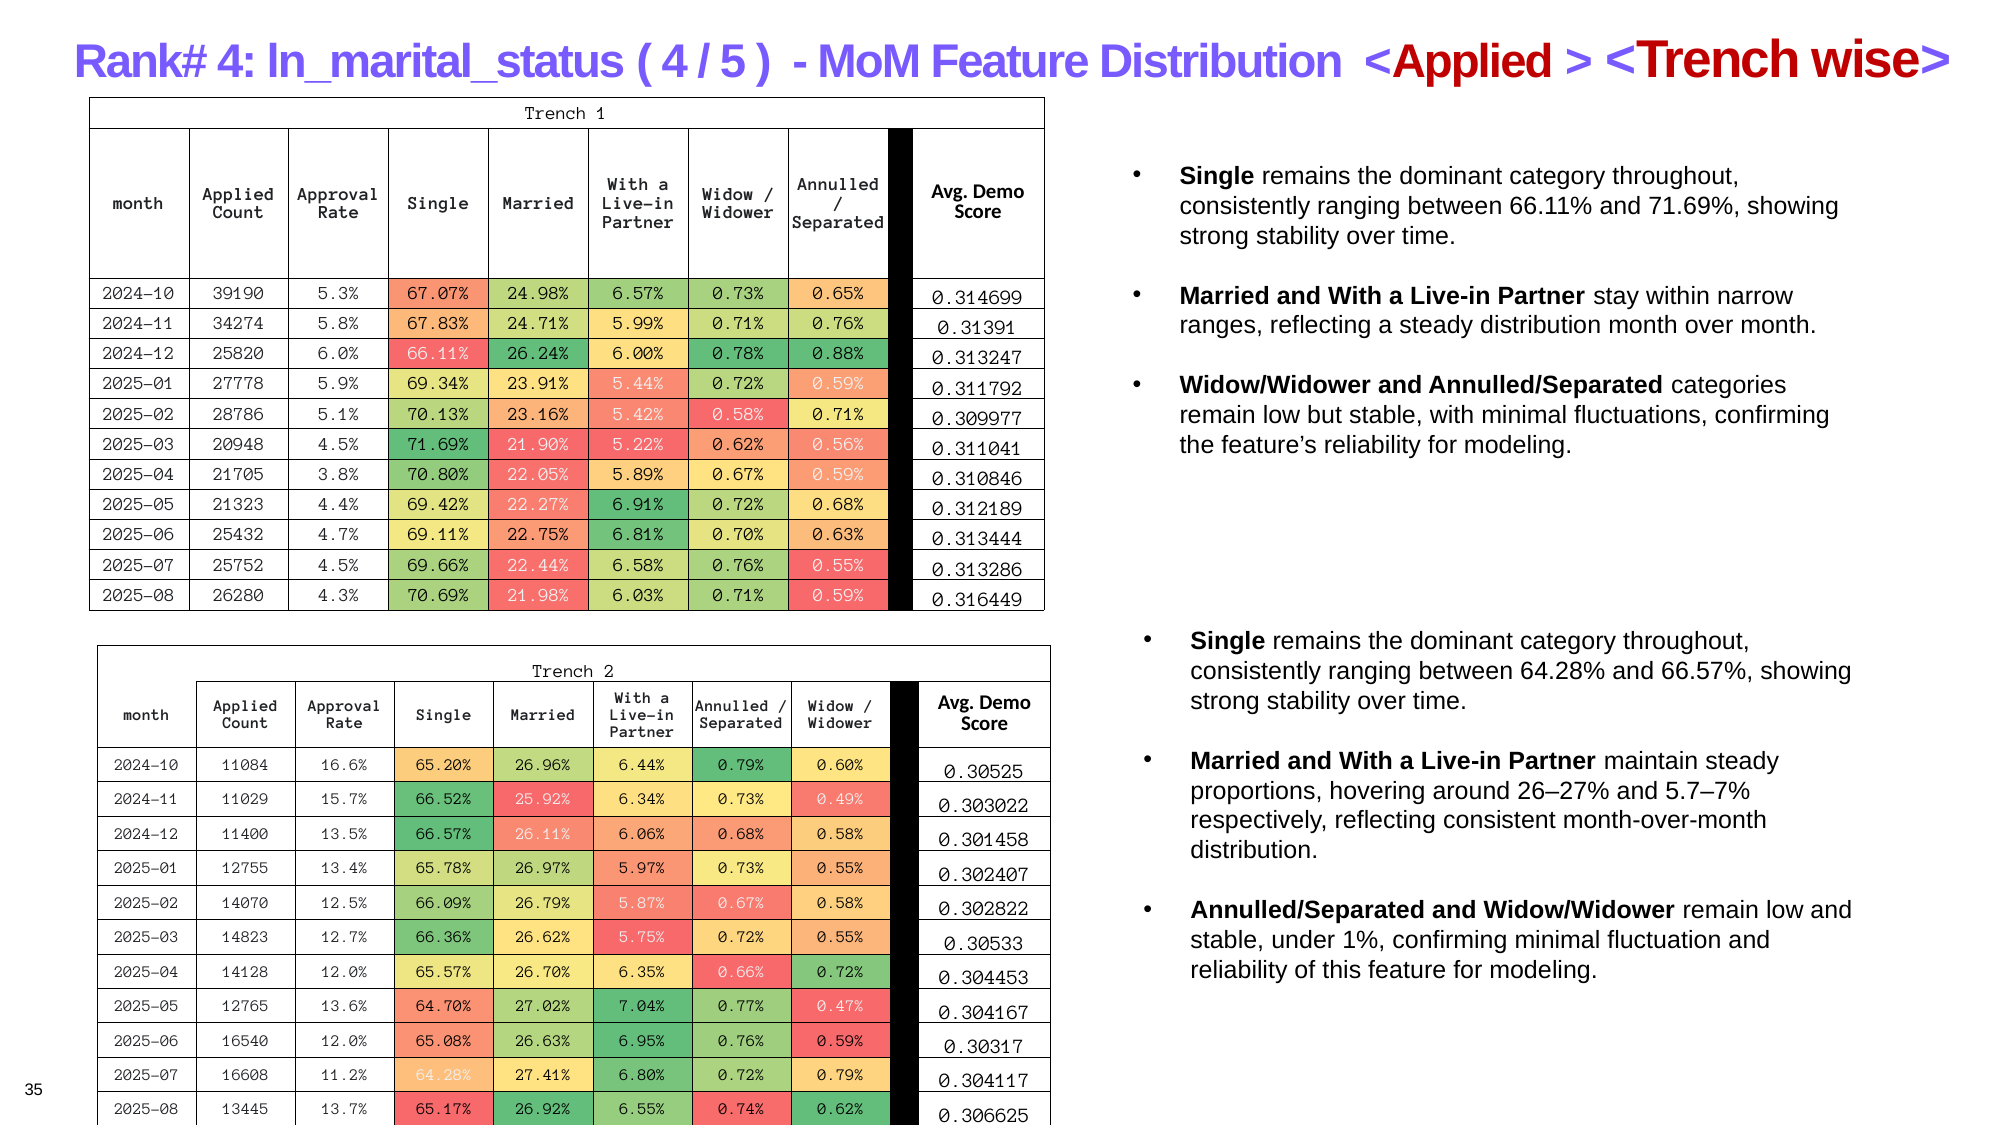

Rank# 4: ln_marital_status ( 4 / 5 )  - MoM Feature Distribution  <Applied > <Trench wise>
| Trench 1 |  |  |  |  |  |  |  |  |  |
| --- | --- | --- | --- | --- | --- | --- | --- | --- | --- |
| month | Applied Count | Approval Rate | Single | Married | With a Live-in Partner | Widow / Widower | Annulled / Separated | ​ | Avg. Demo Score |
| 2024-10 | 39190 | 5.3% | 67.07% | 24.98% | 6.57% | 0.73% | 0.65% |  | 0.314699 |
| 2024-11 | 34274 | 5.8% | 67.83% | 24.71% | 5.99% | 0.71% | 0.76% |  | 0.31391 |
| 2024-12 | 25820 | 6.0% | 66.11% | 26.24% | 6.00% | 0.78% | 0.88% |  | 0.313247 |
| 2025-01 | 27778 | 5.9% | 69.34% | 23.91% | 5.44% | 0.72% | 0.59% |  | 0.311792 |
| 2025-02 | 28786 | 5.1% | 70.13% | 23.16% | 5.42% | 0.58% | 0.71% |  | 0.309977 |
| 2025-03 | 20948 | 4.5% | 71.69% | 21.90% | 5.22% | 0.62% | 0.56% |  | 0.311041 |
| 2025-04 | 21705 | 3.8% | 70.80% | 22.05% | 5.89% | 0.67% | 0.59% |  | 0.310846 |
| 2025-05 | 21323 | 4.4% | 69.42% | 22.27% | 6.91% | 0.72% | 0.68% |  | 0.312189 |
| 2025-06 | 25432 | 4.7% | 69.11% | 22.75% | 6.81% | 0.70% | 0.63% |  | 0.313444 |
| 2025-07 | 25752 | 4.5% | 69.66% | 22.44% | 6.58% | 0.76% | 0.55% |  | 0.313286 |
| 2025-08 | 26280 | 4.3% | 70.69% | 21.98% | 6.03% | 0.71% | 0.59% |  | 0.316449 |
Single remains the dominant category throughout, consistently ranging between 66.11% and 71.69%, showing strong stability over time.

Married and With a Live-in Partner stay within narrow ranges, reflecting a steady distribution month over month.

Widow/Widower and Annulled/Separated categories remain low but stable, with minimal fluctuations, confirming the feature’s reliability for modeling.

Single remains the dominant category throughout, consistently ranging between 64.28% and 66.57%, showing strong stability over time.

Married and With a Live-in Partner maintain steady proportions, hovering around 26–27% and 5.7–7% respectively, reflecting consistent month-over-month distribution.

Annulled/Separated and Widow/Widower remain low and stable, under 1%, confirming minimal fluctuation and reliability of this feature for modeling.

| Trench 2 |  |  |  |  |  |  |  |  |  |
| --- | --- | --- | --- | --- | --- | --- | --- | --- | --- |
| month | Applied Count | Approval Rate | Single | Married | With a Live-in Partner | Annulled / Separated | Widow / Widower | ​ | Avg. Demo Score |
| 2024-10 | 11084 | 16.6% | 65.20% | 26.96% | 6.44% | 0.79% | 0.60% |  | 0.30525 |
| 2024-11 | 11029 | 15.7% | 66.52% | 25.92% | 6.34% | 0.73% | 0.49% |  | 0.303022 |
| 2024-12 | 11400 | 13.5% | 66.57% | 26.11% | 6.06% | 0.68% | 0.58% |  | 0.301458 |
| 2025-01 | 12755 | 13.4% | 65.78% | 26.97% | 5.97% | 0.73% | 0.55% |  | 0.302407 |
| 2025-02 | 14070 | 12.5% | 66.09% | 26.79% | 5.87% | 0.67% | 0.58% |  | 0.302822 |
| 2025-03 | 14823 | 12.7% | 66.36% | 26.62% | 5.75% | 0.72% | 0.55% |  | 0.30533 |
| 2025-04 | 14128 | 12.0% | 65.57% | 26.70% | 6.35% | 0.66% | 0.72% |  | 0.304453 |
| 2025-05 | 12765 | 13.6% | 64.70% | 27.02% | 7.04% | 0.77% | 0.47% |  | 0.304167 |
| 2025-06 | 16540 | 12.0% | 65.08% | 26.63% | 6.95% | 0.76% | 0.59% |  | 0.30317 |
| 2025-07 | 16608 | 11.2% | 64.28% | 27.41% | 6.80% | 0.72% | 0.79% |  | 0.304117 |
| 2025-08 | 13445 | 13.7% | 65.17% | 26.92% | 6.55% | 0.74% | 0.62% |  | 0.306625 |
35